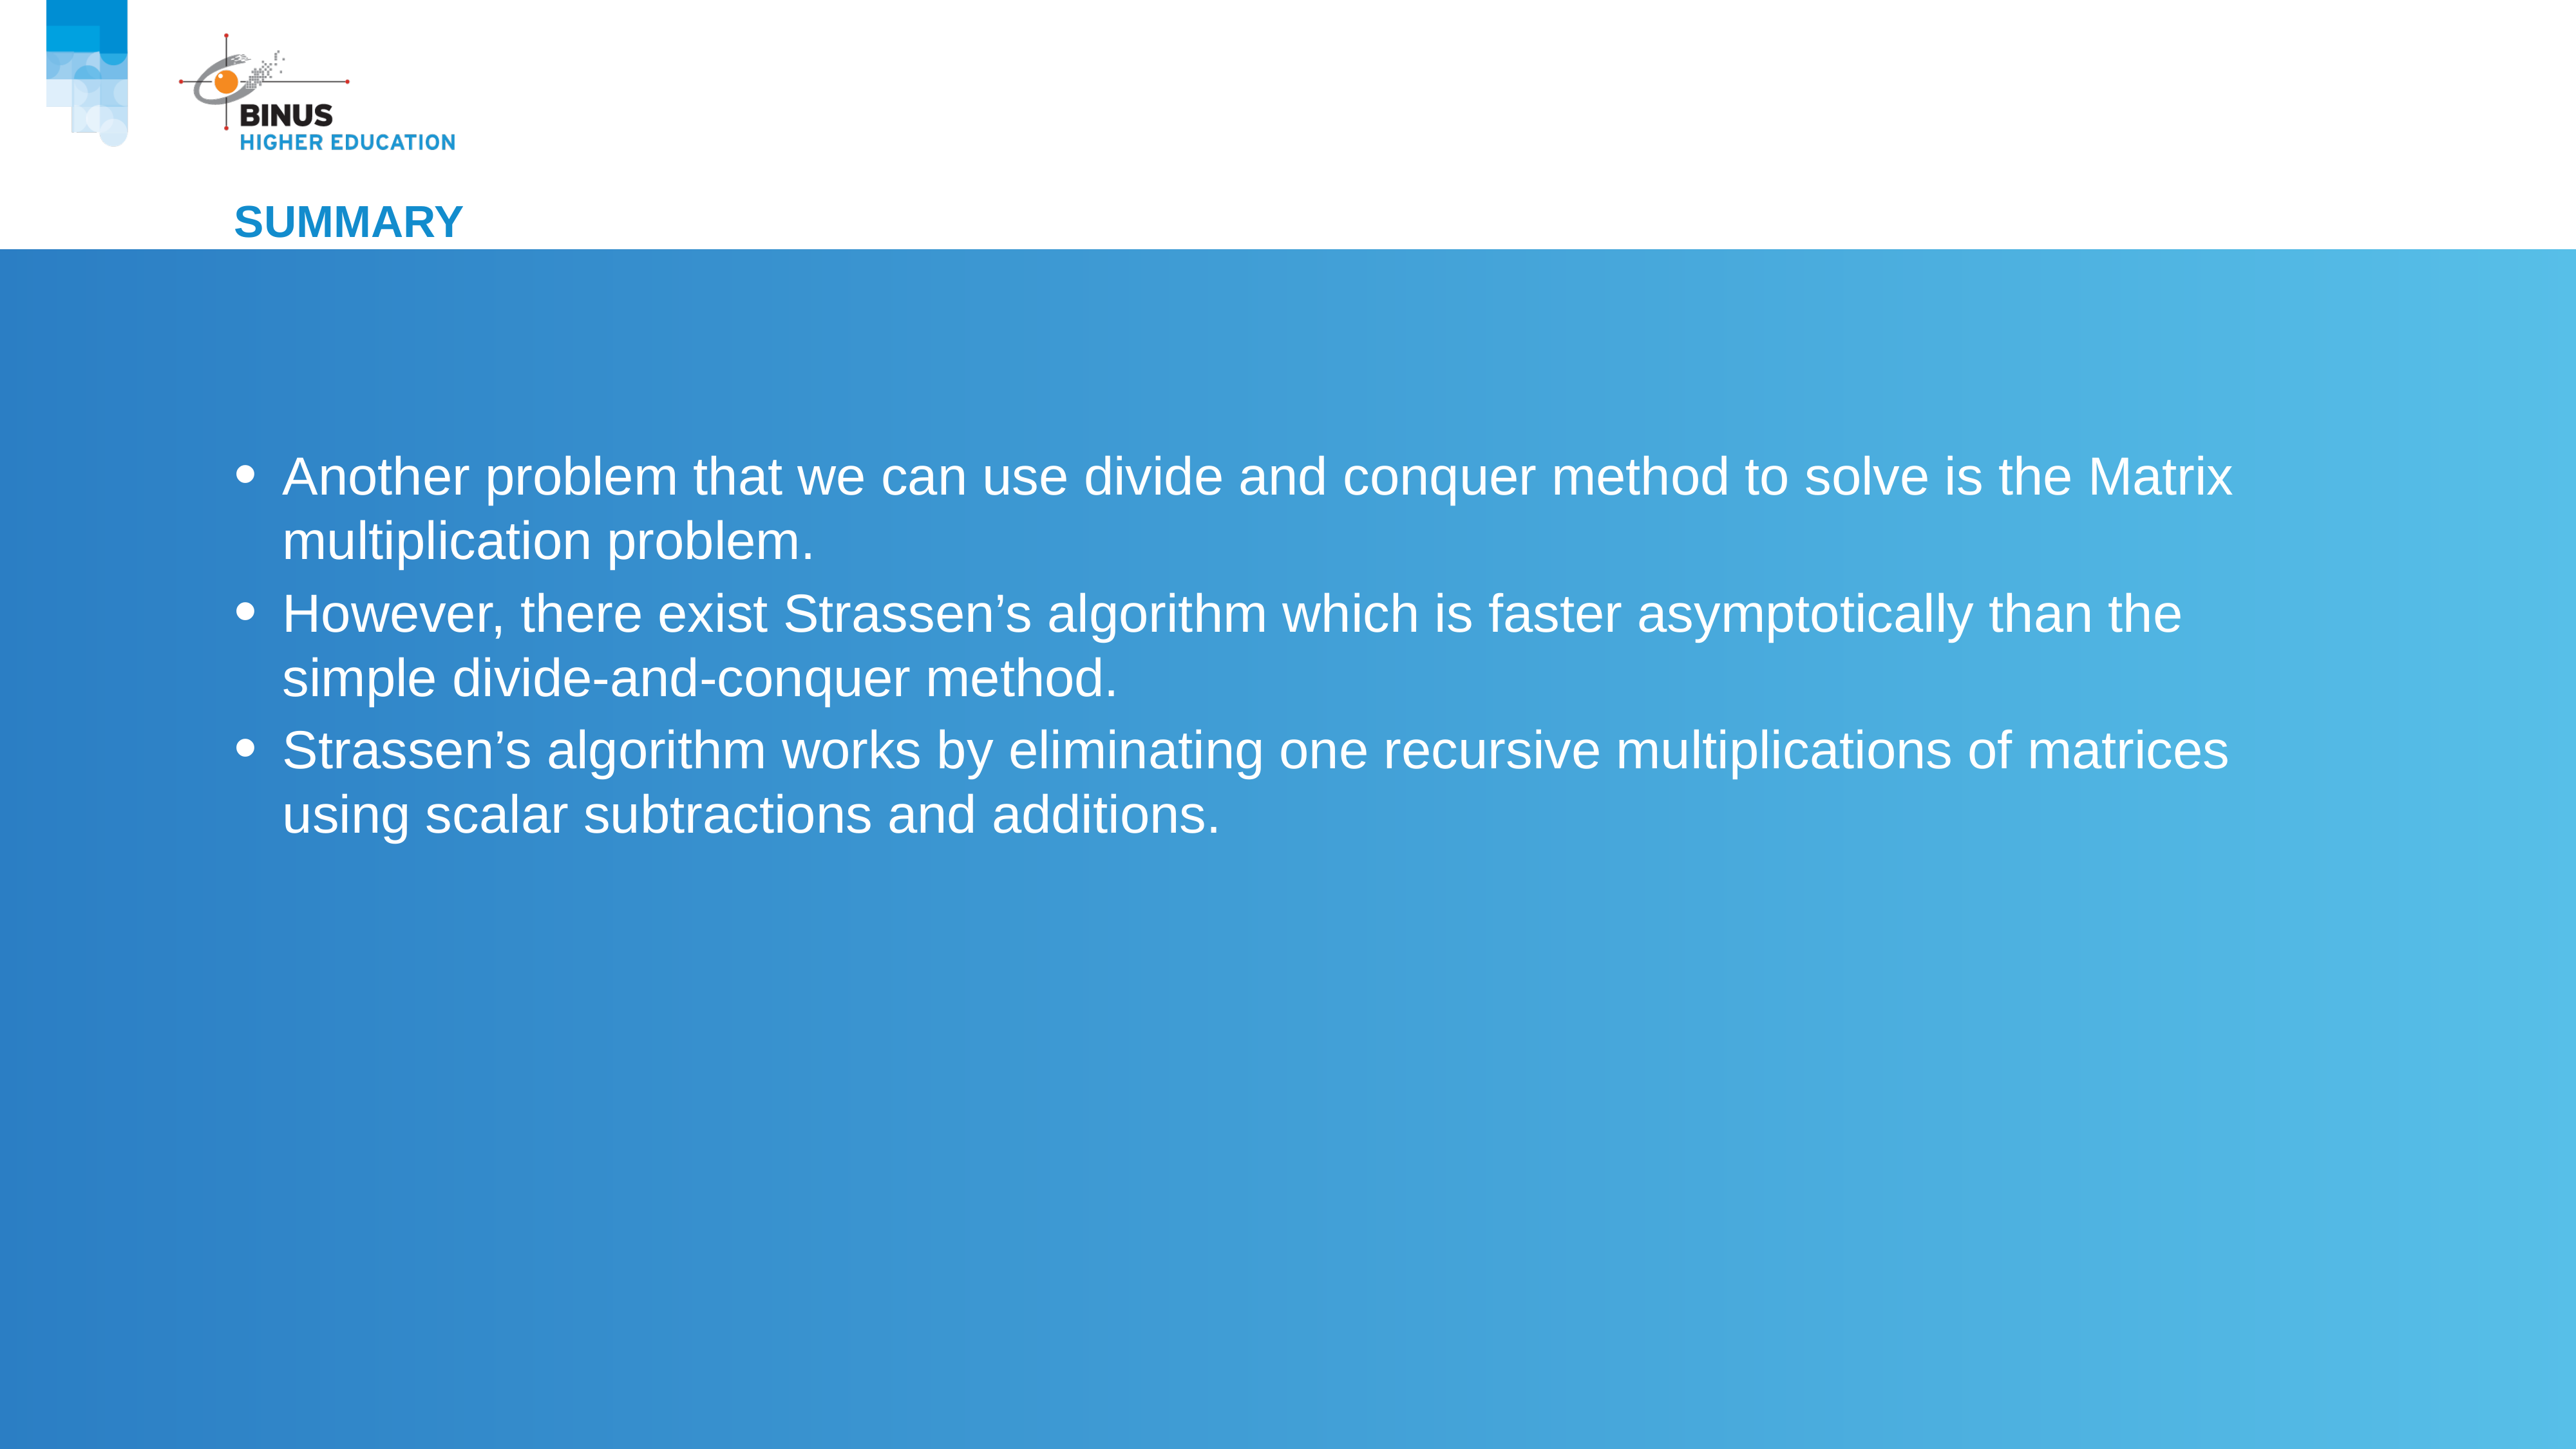

# Summary

Another problem that we can use divide and conquer method to solve is the Matrix multiplication problem.
However, there exist Strassen’s algorithm which is faster asymptotically than the simple divide-and-conquer method.
Strassen’s algorithm works by eliminating one recursive multiplications of matrices using scalar subtractions and additions.